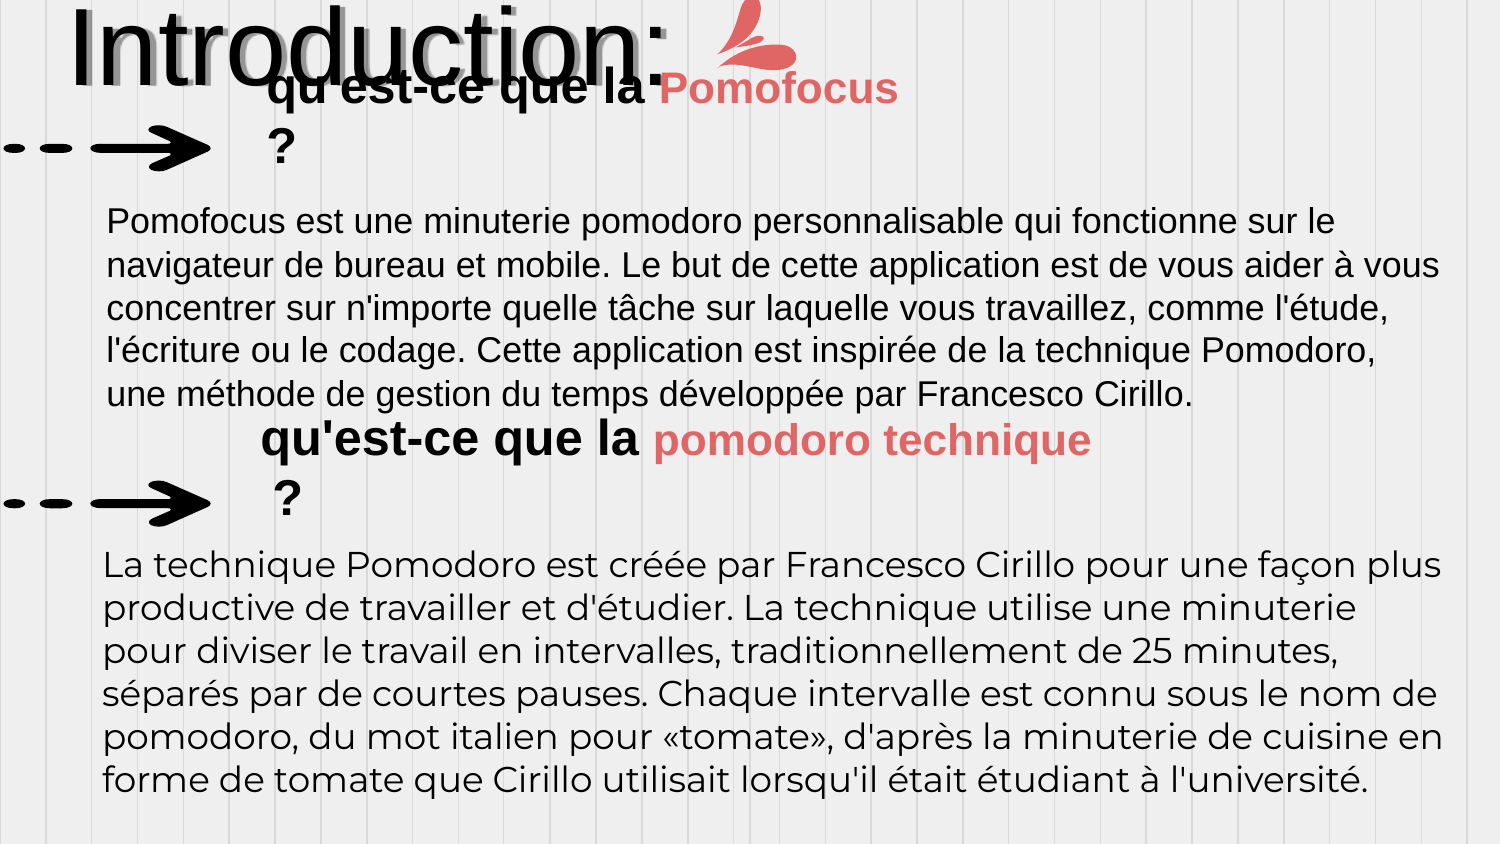

# Introduction:

qu'est-ce que la Pomofocus ?

Pomofocus est une minuterie pomodoro personnalisable qui fonctionne sur le navigateur de bureau et mobile. Le but de cette application est de vous aider à vous concentrer sur n'importe quelle tâche sur laquelle vous travaillez, comme l'étude, l'écriture ou le codage. Cette application est inspirée de la technique Pomodoro, une méthode de gestion du temps développée par Francesco Cirillo.
qu'est-ce que la pomodoro technique  ?

La technique Pomodoro est créée par Francesco Cirillo pour une façon plus productive de travailler et d'étudier. La technique utilise une minuterie pour diviser le travail en intervalles, traditionnellement de 25 minutes, séparés par de courtes pauses. Chaque intervalle est connu sous le nom de pomodoro, du mot italien pour «tomate», d'après la minuterie de cuisine en forme de tomate que Cirillo utilisait lorsqu'il était étudiant à l'université.